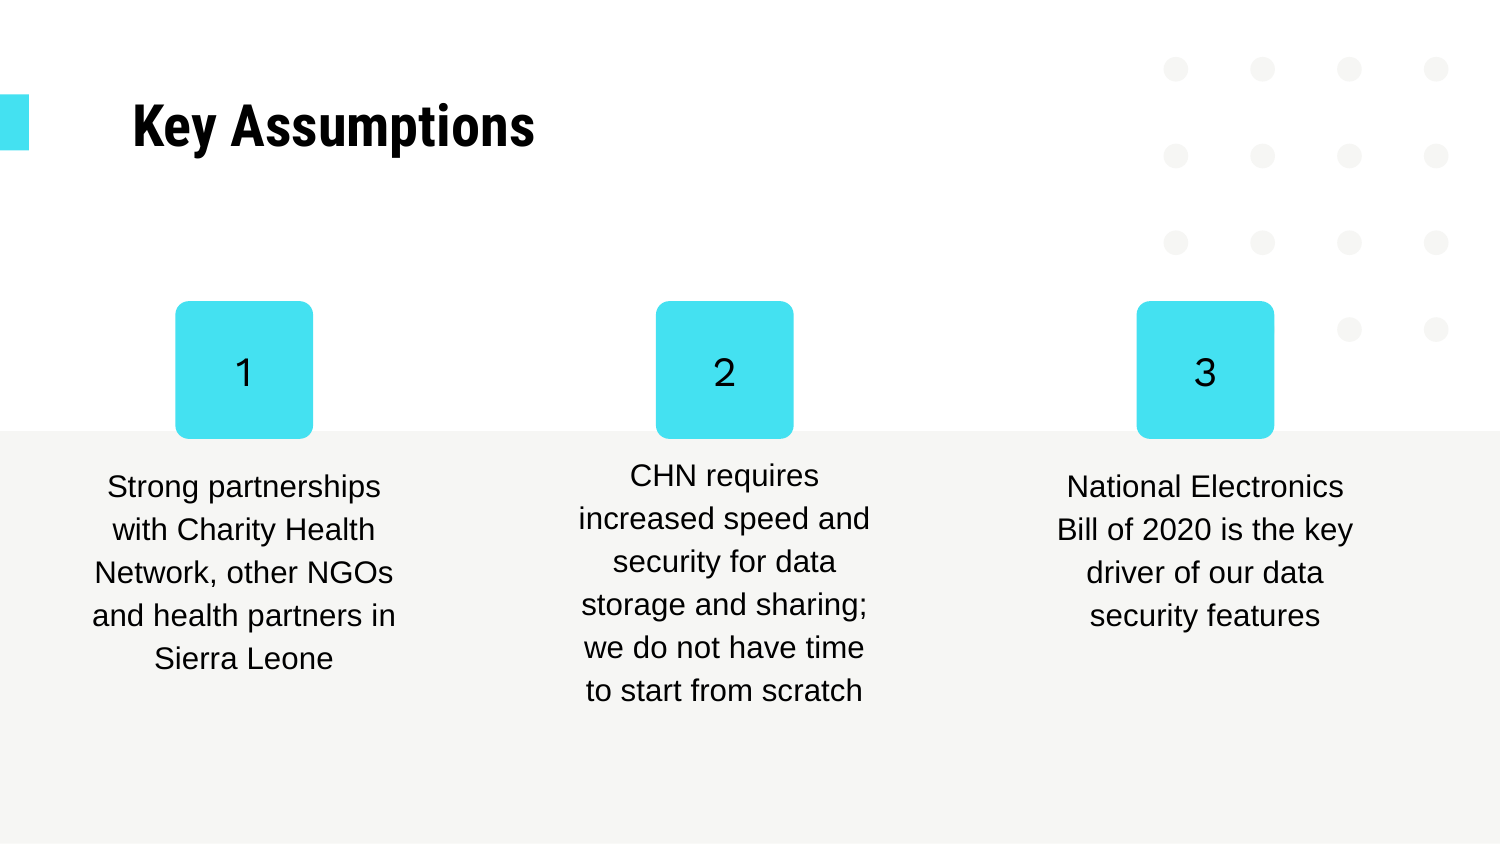

# Key Assumptions

Strong partnerships with Charity Health Network, other NGOs and health partners in Sierra Leone

National Electronics Bill of 2020 is the key driver of our data security features

CHN requires increased speed and security for data storage and sharing; we do not have time to start from scratch
1
2
3
Assumptions->may be approaches/change anything that says “we will”

Assume that we will not have the time or availability to  create an app from scratch